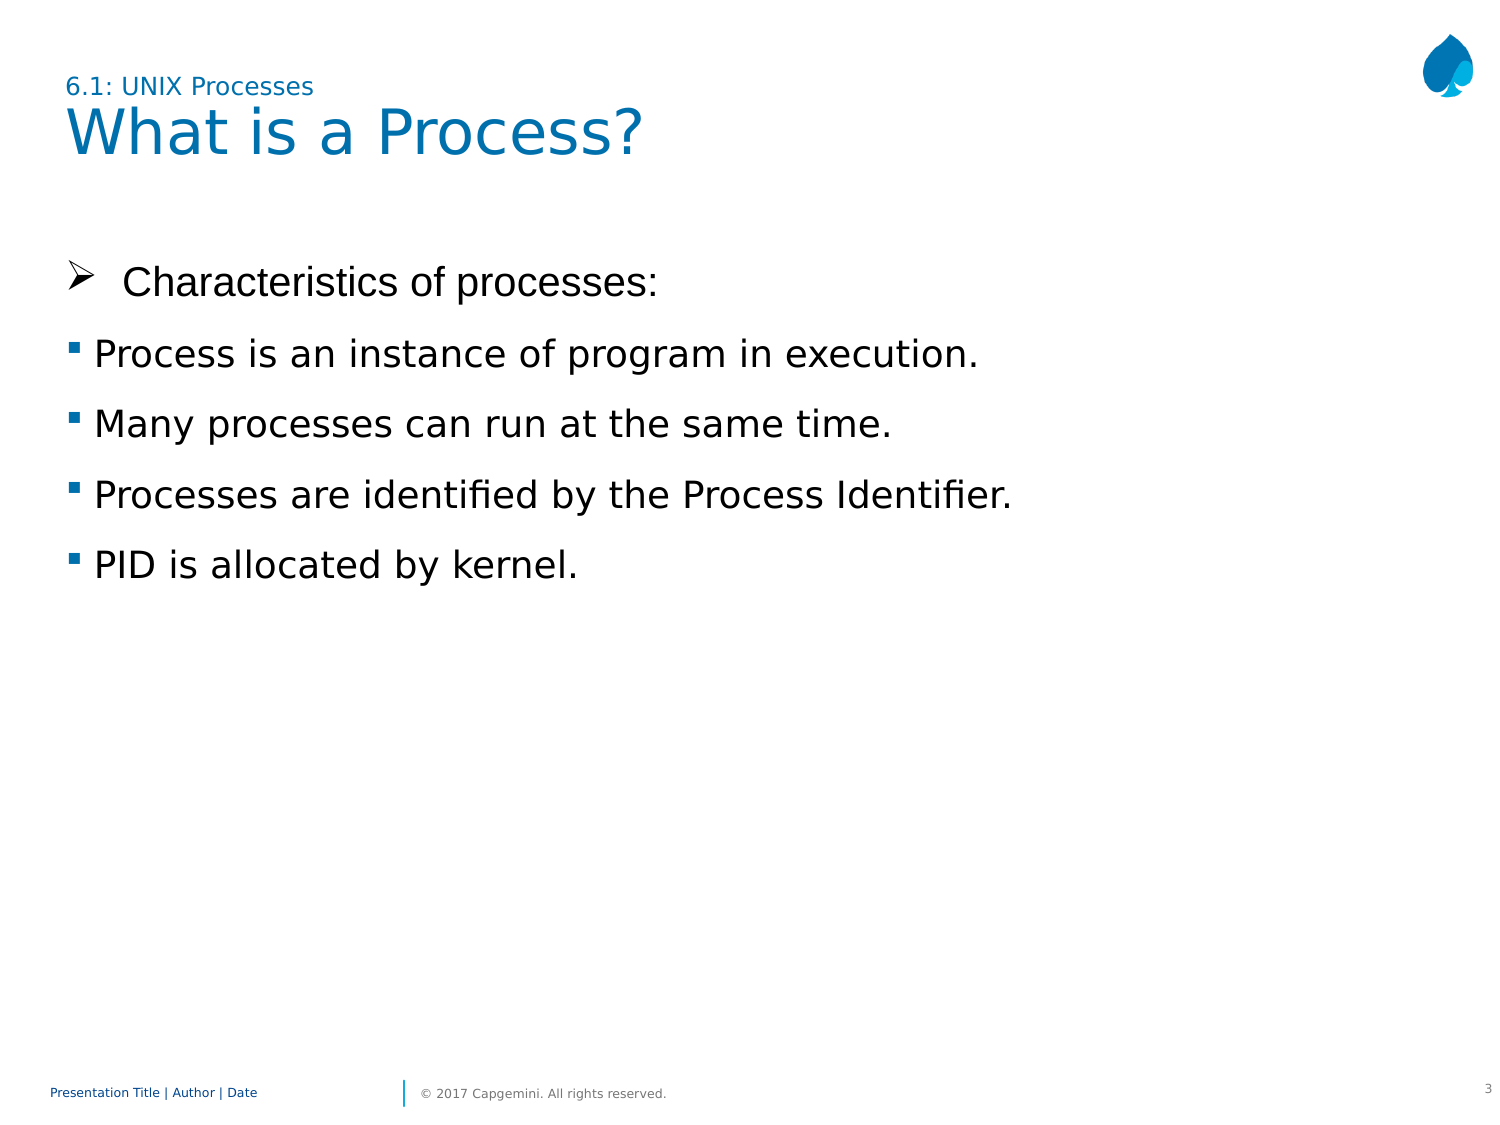

# 6.1: UNIX Processes What is a Process?
Characteristics of processes:
Process is an instance of program in execution.
Many processes can run at the same time.
Processes are identified by the Process Identifier.
PID is allocated by kernel.